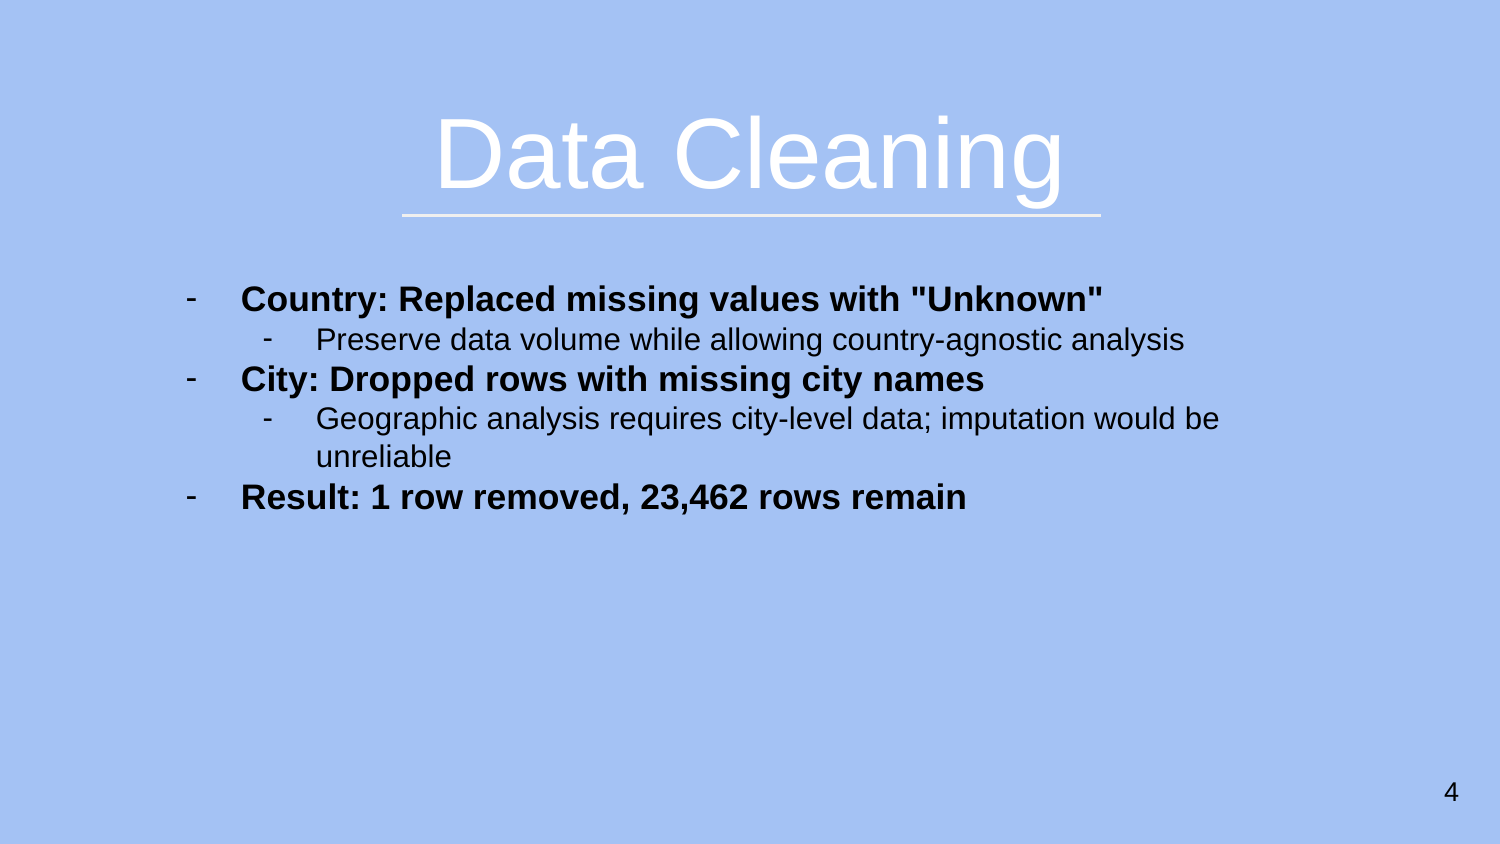

# Data Cleaning
Country: Replaced missing values with "Unknown"
Preserve data volume while allowing country-agnostic analysis
City: Dropped rows with missing city names
Geographic analysis requires city-level data; imputation would be unreliable
Result: 1 row removed, 23,462 rows remain
4